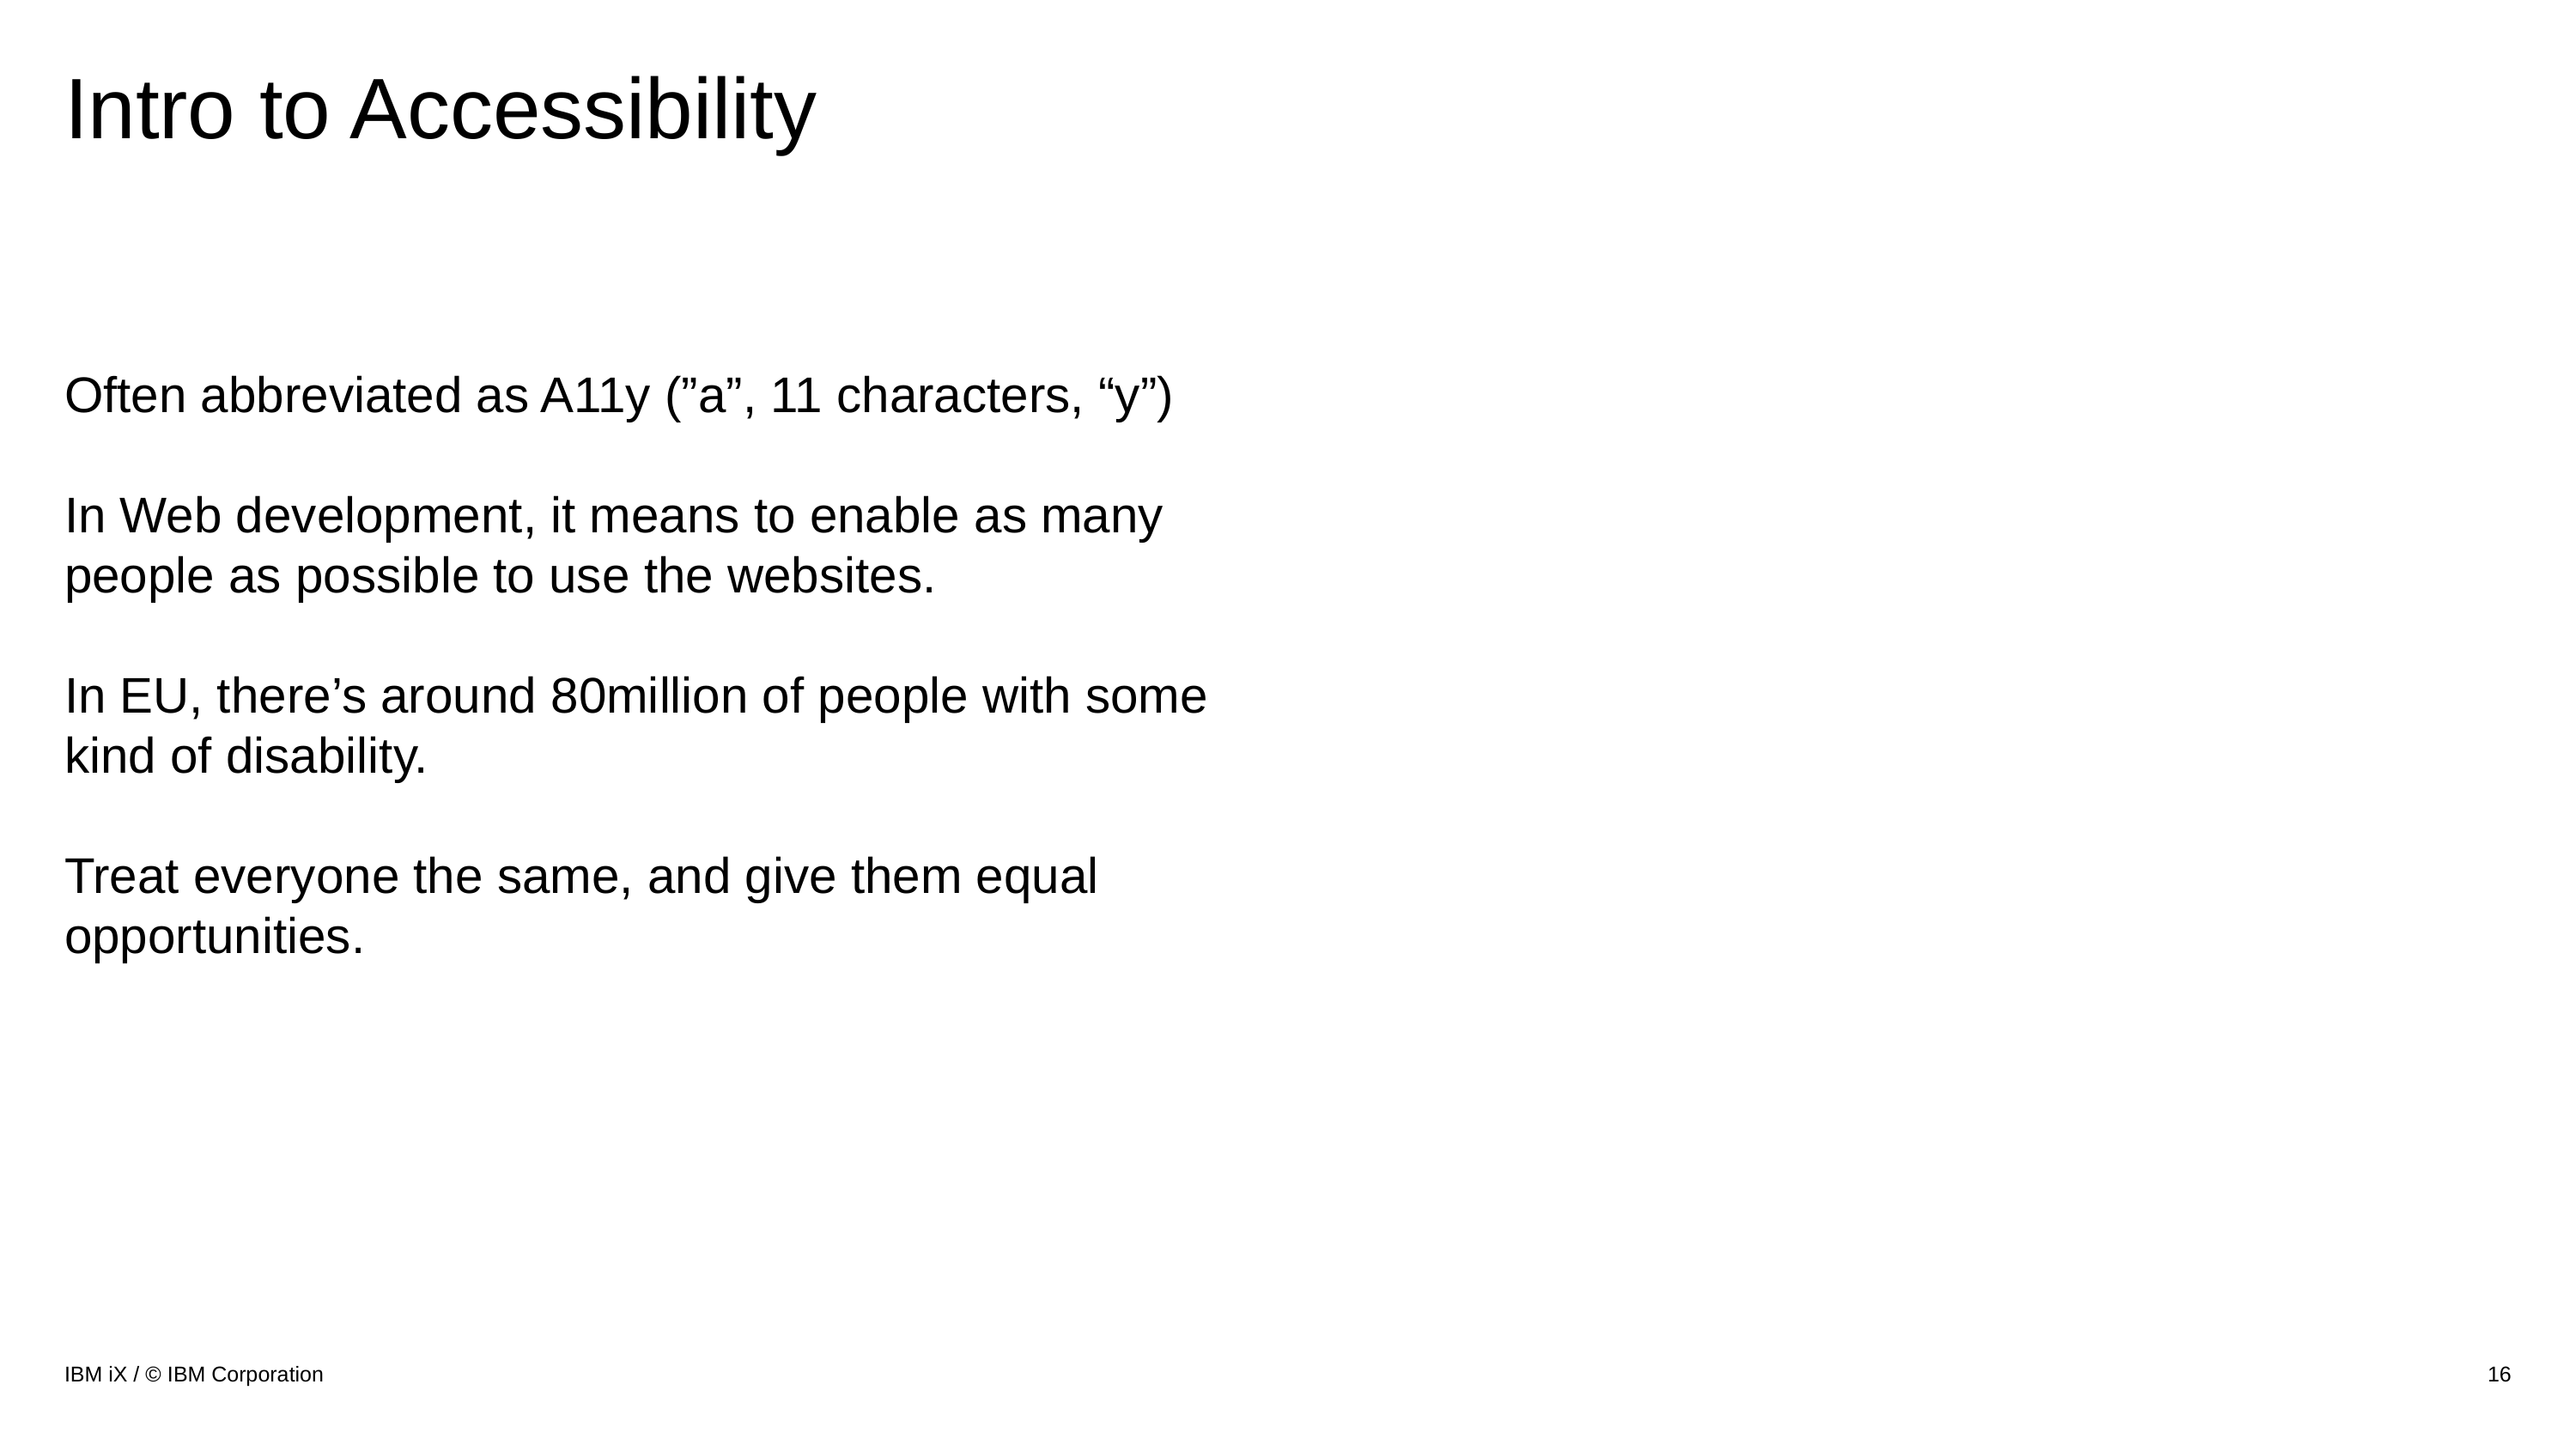

# Intro to Accessibility
Often abbreviated as A11y (”a”, 11 characters, “y”)

In Web development, it means to enable as many people as possible to use the websites.

In EU, there’s around 80million of people with some kind of disability.

Treat everyone the same, and give them equal opportunities.

IBM iX / © IBM Corporation
16